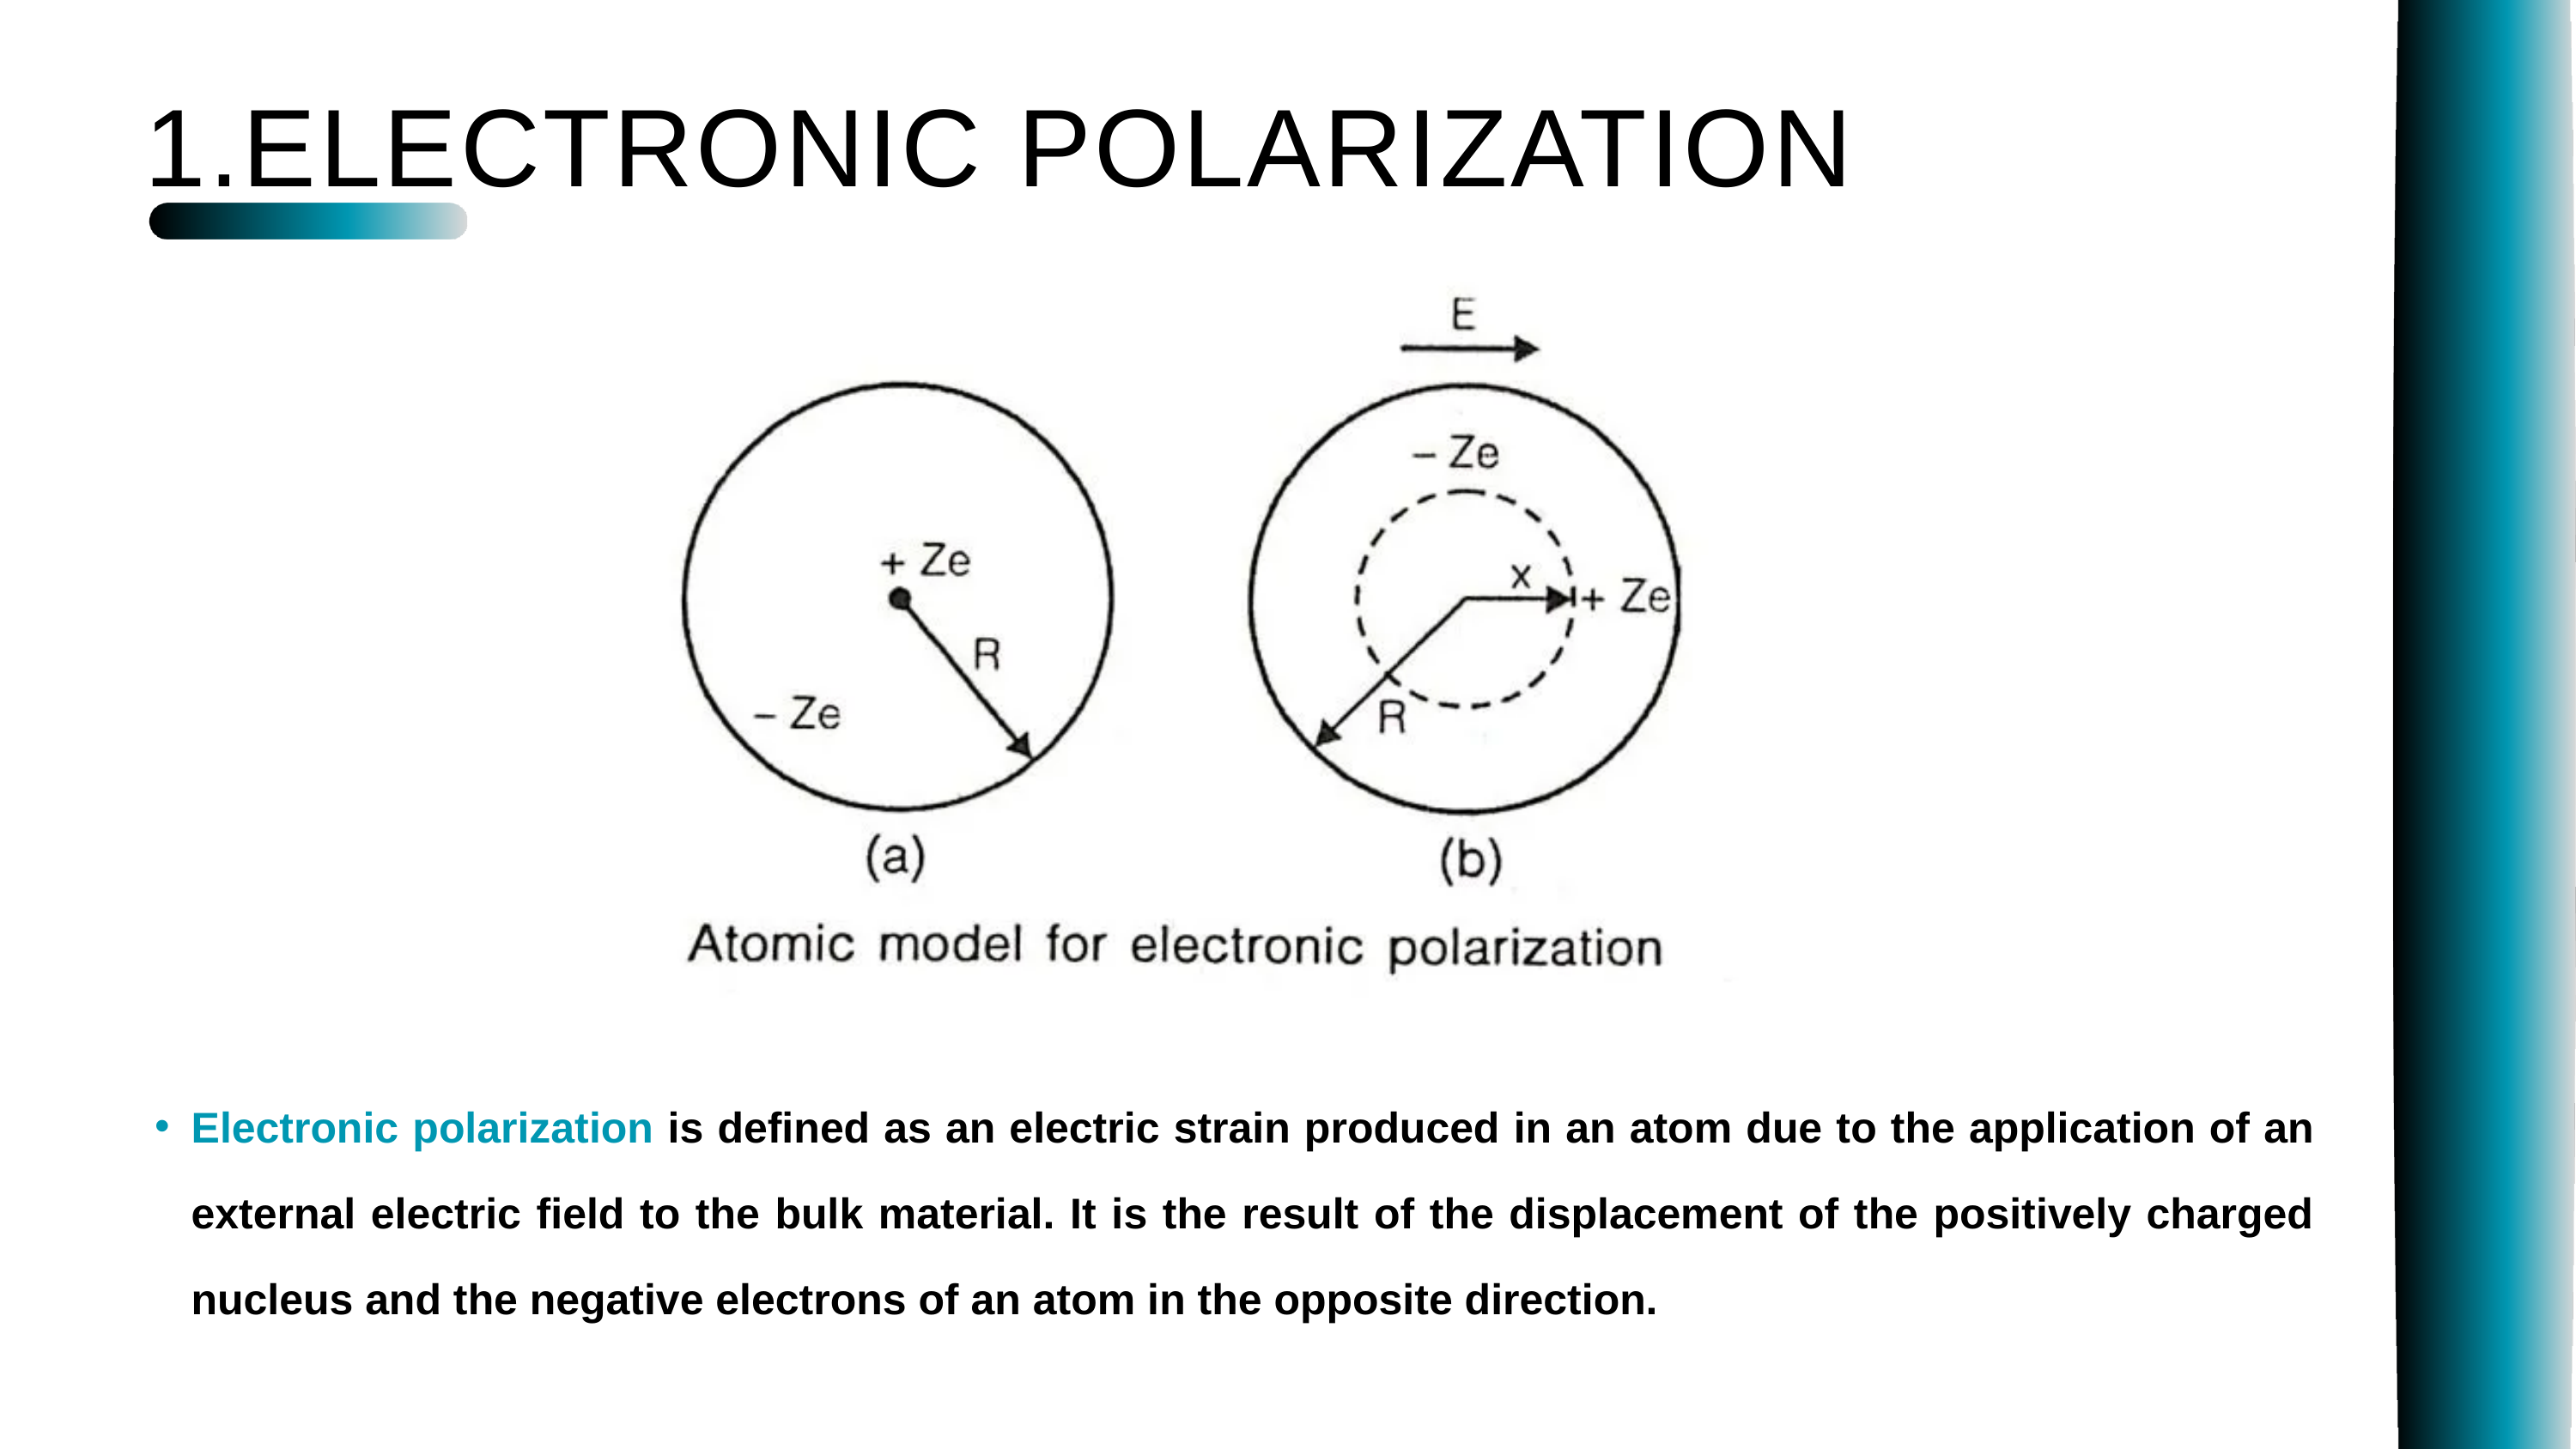

1.ELECTRONIC POLARIZATION

Electronic polarization is defined as an electric strain produced in an atom due to the application of an external electric field to the bulk material. It is the result of the displacement of the positively charged nucleus and the negative electrons of an atom in the opposite direction.